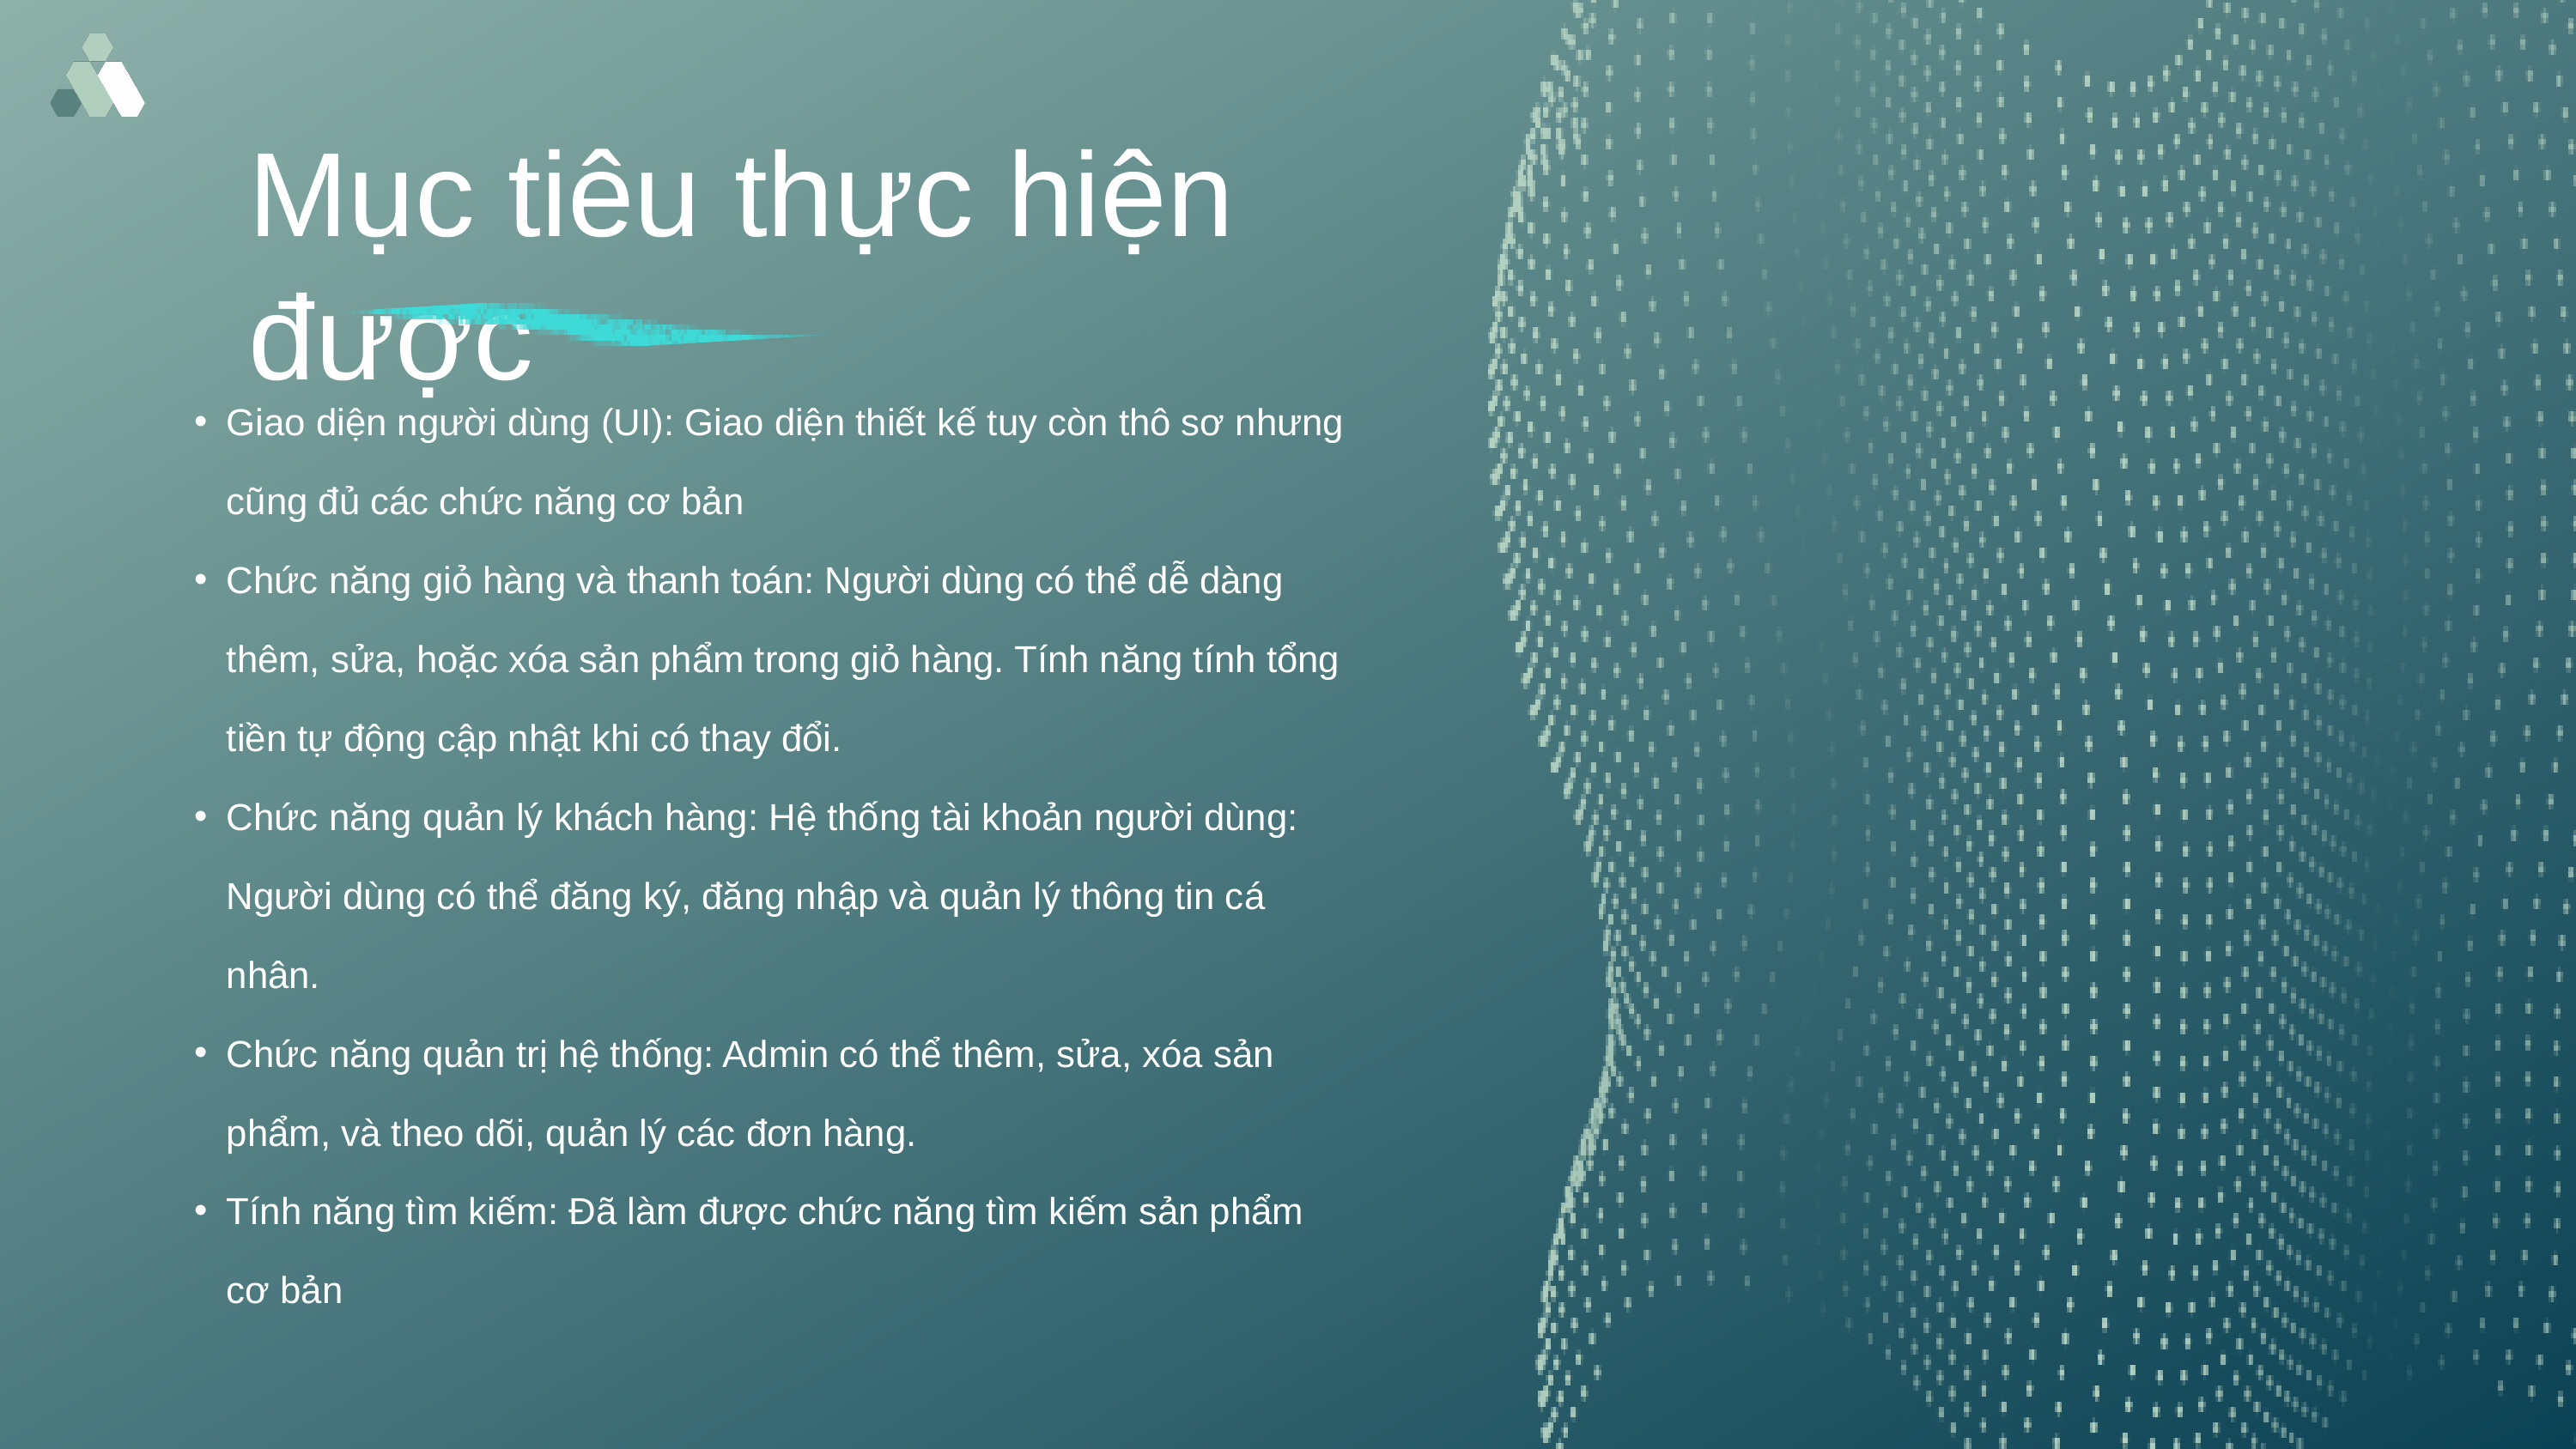

Mục tiêu thực hiện được

Giao diện người dùng (UI): Giao diện thiết kế tuy còn thô sơ nhưng cũng đủ các chức năng cơ bản
Chức năng giỏ hàng và thanh toán: Người dùng có thể dễ dàng thêm, sửa, hoặc xóa sản phẩm trong giỏ hàng. Tính năng tính tổng tiền tự động cập nhật khi có thay đổi.
Chức năng quản lý khách hàng: Hệ thống tài khoản người dùng: Người dùng có thể đăng ký, đăng nhập và quản lý thông tin cá nhân.
Chức năng quản trị hệ thống: Admin có thể thêm, sửa, xóa sản phẩm, và theo dõi, quản lý các đơn hàng.
Tính năng tìm kiếm: Đã làm được chức năng tìm kiếm sản phẩm cơ bản